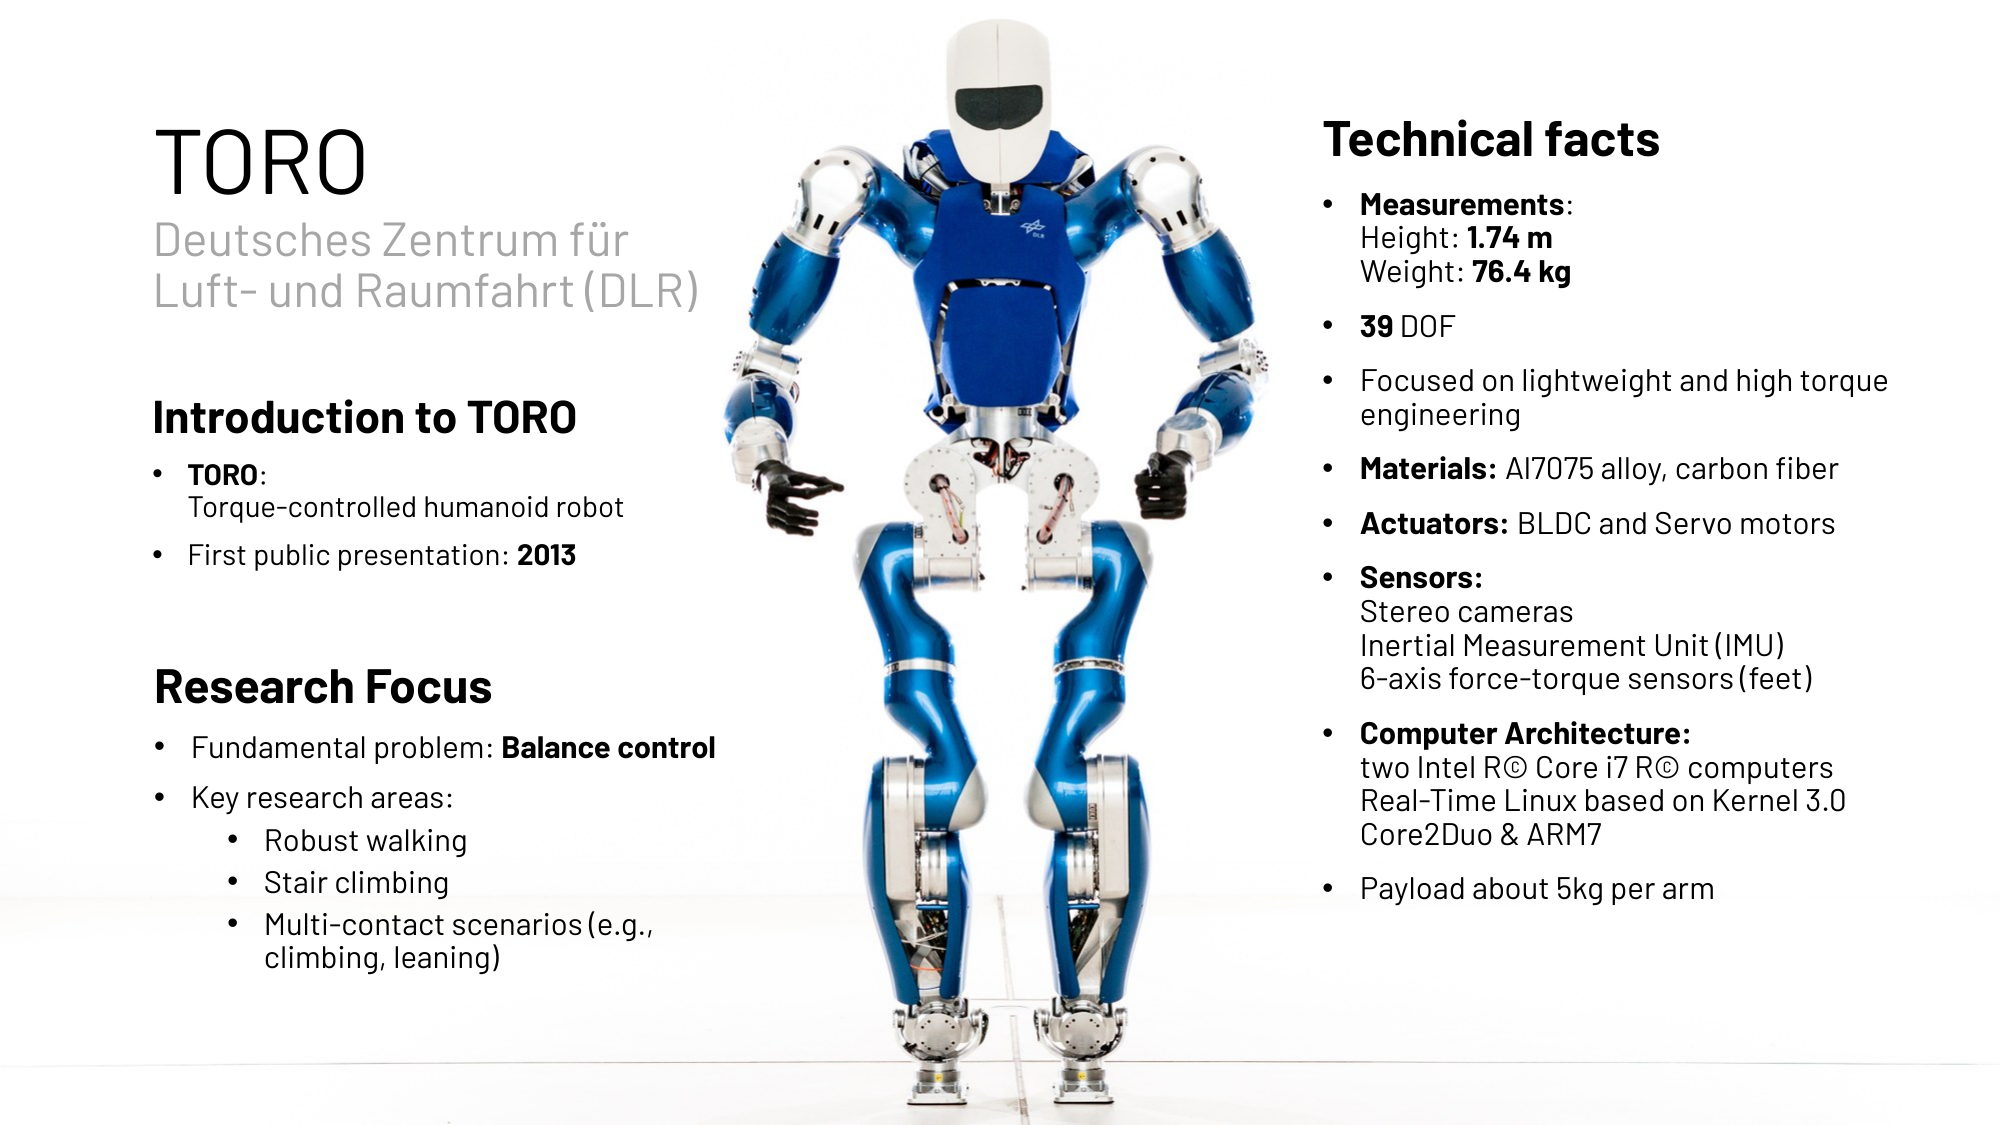

Technical facts
Measurements:
Height: 1.74 m
Weight: 76.4 kg
39 DOF
Focused on lightweight and high torque engineering
Materials: Al7075 alloy, carbon fiber
Actuators: BLDC and Servo motors
Sensors:
Stereo cameras
Inertial Measurement Unit (IMU)
6-axis force-torque sensors (feet)
Computer Architecture:
two Intel R© Core i7 R© computers
Real-Time Linux based on Kernel 3.0
Core2Duo & ARM7
Payload about 5kg per arm

# TORO Deutsches Zentrum für Luft- und Raumfahrt (DLR)
Introduction to TORO
TORO:
Torque-controlled humanoid robot
First public presentation: 2013

Research Focus
Fundamental problem: Balance control
Key research areas:
Robust walking
Stair climbing
Multi-contact scenarios (e.g., climbing, leaning)